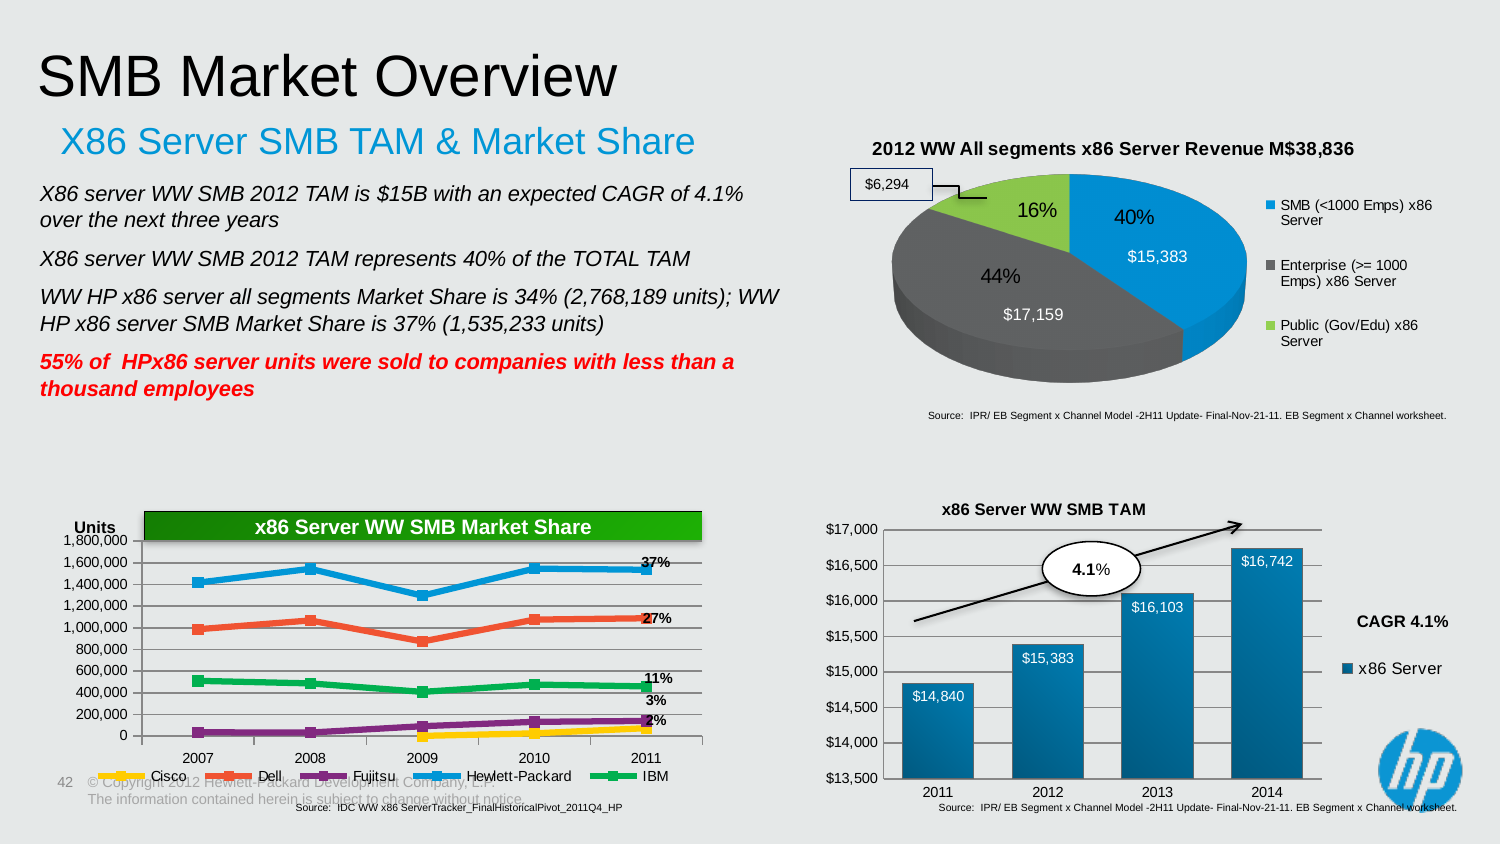

# SMB Market Overview
X86 Server SMB TAM & Market Share

[unsupported chart]

$6,294
$15,383
$17,159
Source:  IPR/ EB Segment x Channel Model -2H11 Update- Final-Nov-21-11. EB Segment x Channel worksheet.
X86 server WW SMB 2012 TAM is $15B with an expected CAGR of 4.1% over the next three years
X86 server WW SMB 2012 TAM represents 40% of the TOTAL TAM
WW HP x86 server all segments Market Share is 34% (2,768,189 units); WW HP x86 server SMB Market Share is 37% (1,535,233 units)
55% of  HPx86 server units were sold to companies with less than a thousand employees

### Chart: x86 Server WW SMB TAM

| Category | x86 Server |
|---|---|
| 2011 | 14839.53543608499 |
| 2012 | 15383.077142810274 |
| 2013 | 16102.5677106374 |
| 2014 | 16742.2682749829 |
4.1%
CAGR 4.1%
Source:  IPR/ EB Segment x Channel Model -2H11 Update- Final-Nov-21-11. EB Segment x Channel worksheet.
Units
x86 Server WW SMB Market Share

### Chart

| Category | Cisco | Dell | Fujitsu | Hewlett-Packard | IBM |
|---|---|---|---|---|---|
| 2007 | None | 986857.6142447824 | 35276.89117438117 | 1416399.9927668355 | 510037.8953781112 |
| 2008 | None | 1067790.5668434738 | 32597.733291349712 | 1544118.7497166651 | 486603.4181197552 |
| 2009 | 2091.576378 | 873527.6572897475 | 91113.69108353036 | 1296213.4227807734 | 407636.22651225876 |
| 2010 | 25184.094335358357 | 1075577.80780498 | 131645.34043461055 | 1545532.0469244053 | 475331.9337059346 |
| 2011 | 73539.37221810568 | 1087842.6502956643 | 140027.38770421167 | 1535232.7286388006 | 458466.9181801213 |
37%

27%

11%

3%

2%

Source:  IDC WW x86 ServerTracker_FinalHistoricalPivot_2011Q4_HP
42